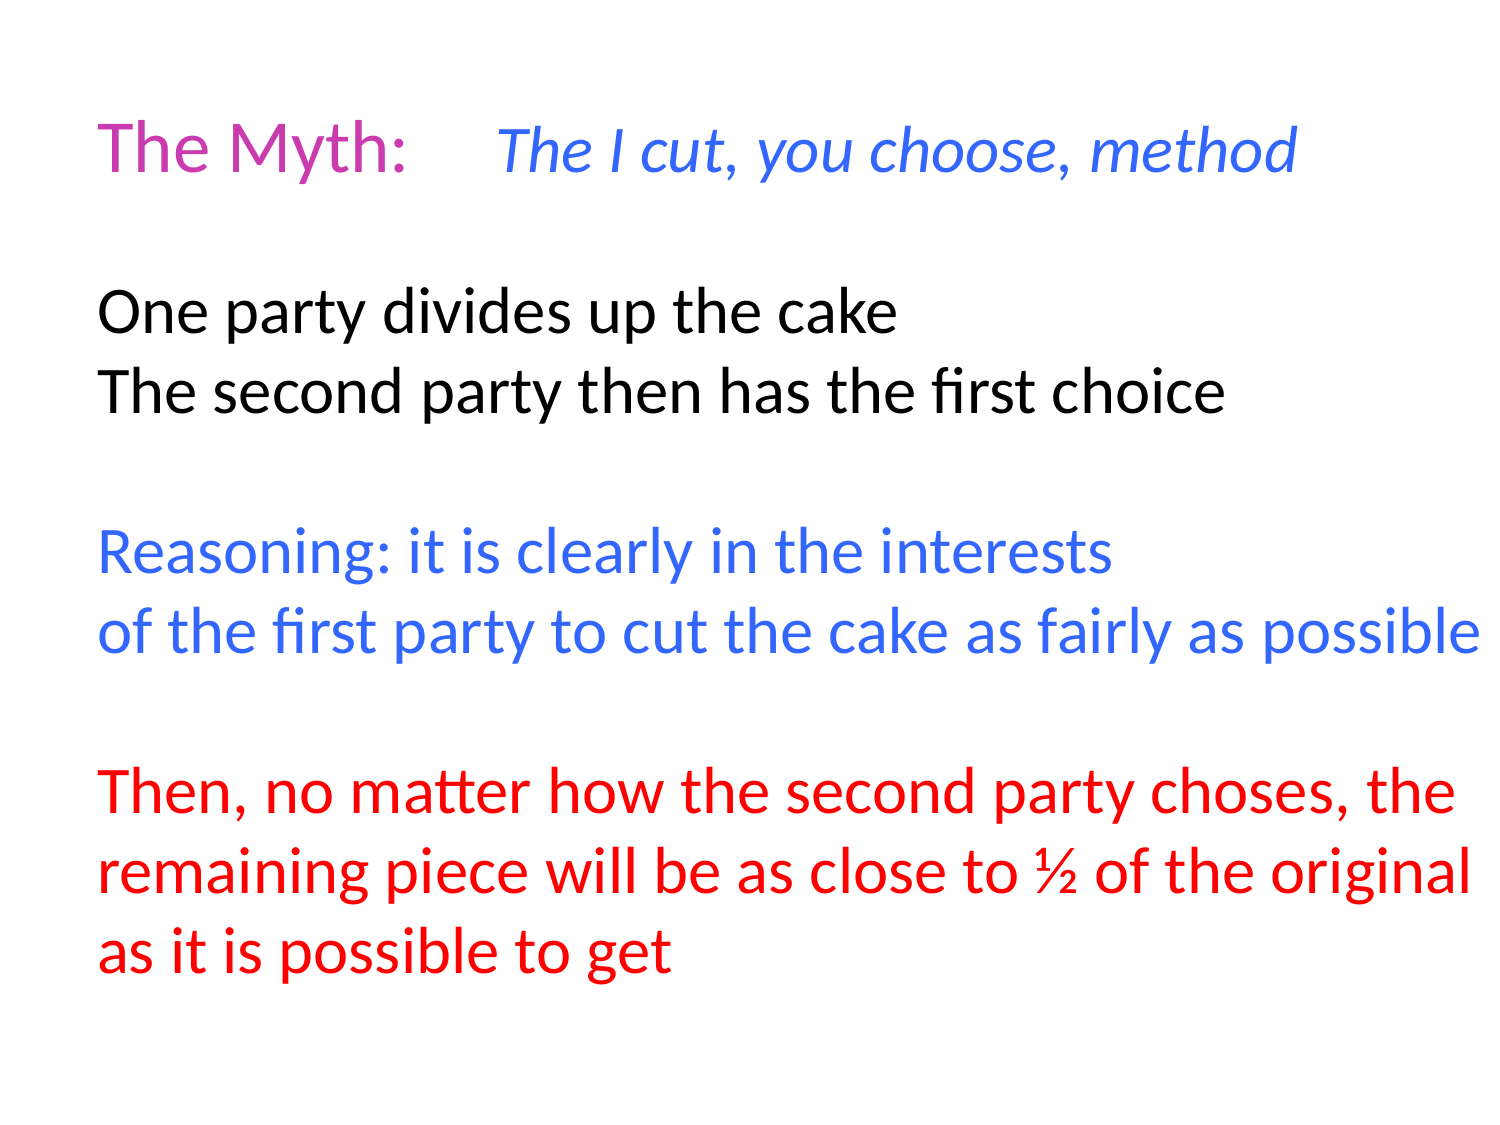

The Myth:     The I cut, you choose, method

One party divides up the cake
The second party then has the first choice

Reasoning: it is clearly in the interests
of the first party to cut the cake as fairly as possible

Then, no matter how the second party choses, the remaining piece will be as close to ½ of the original as it is possible to get